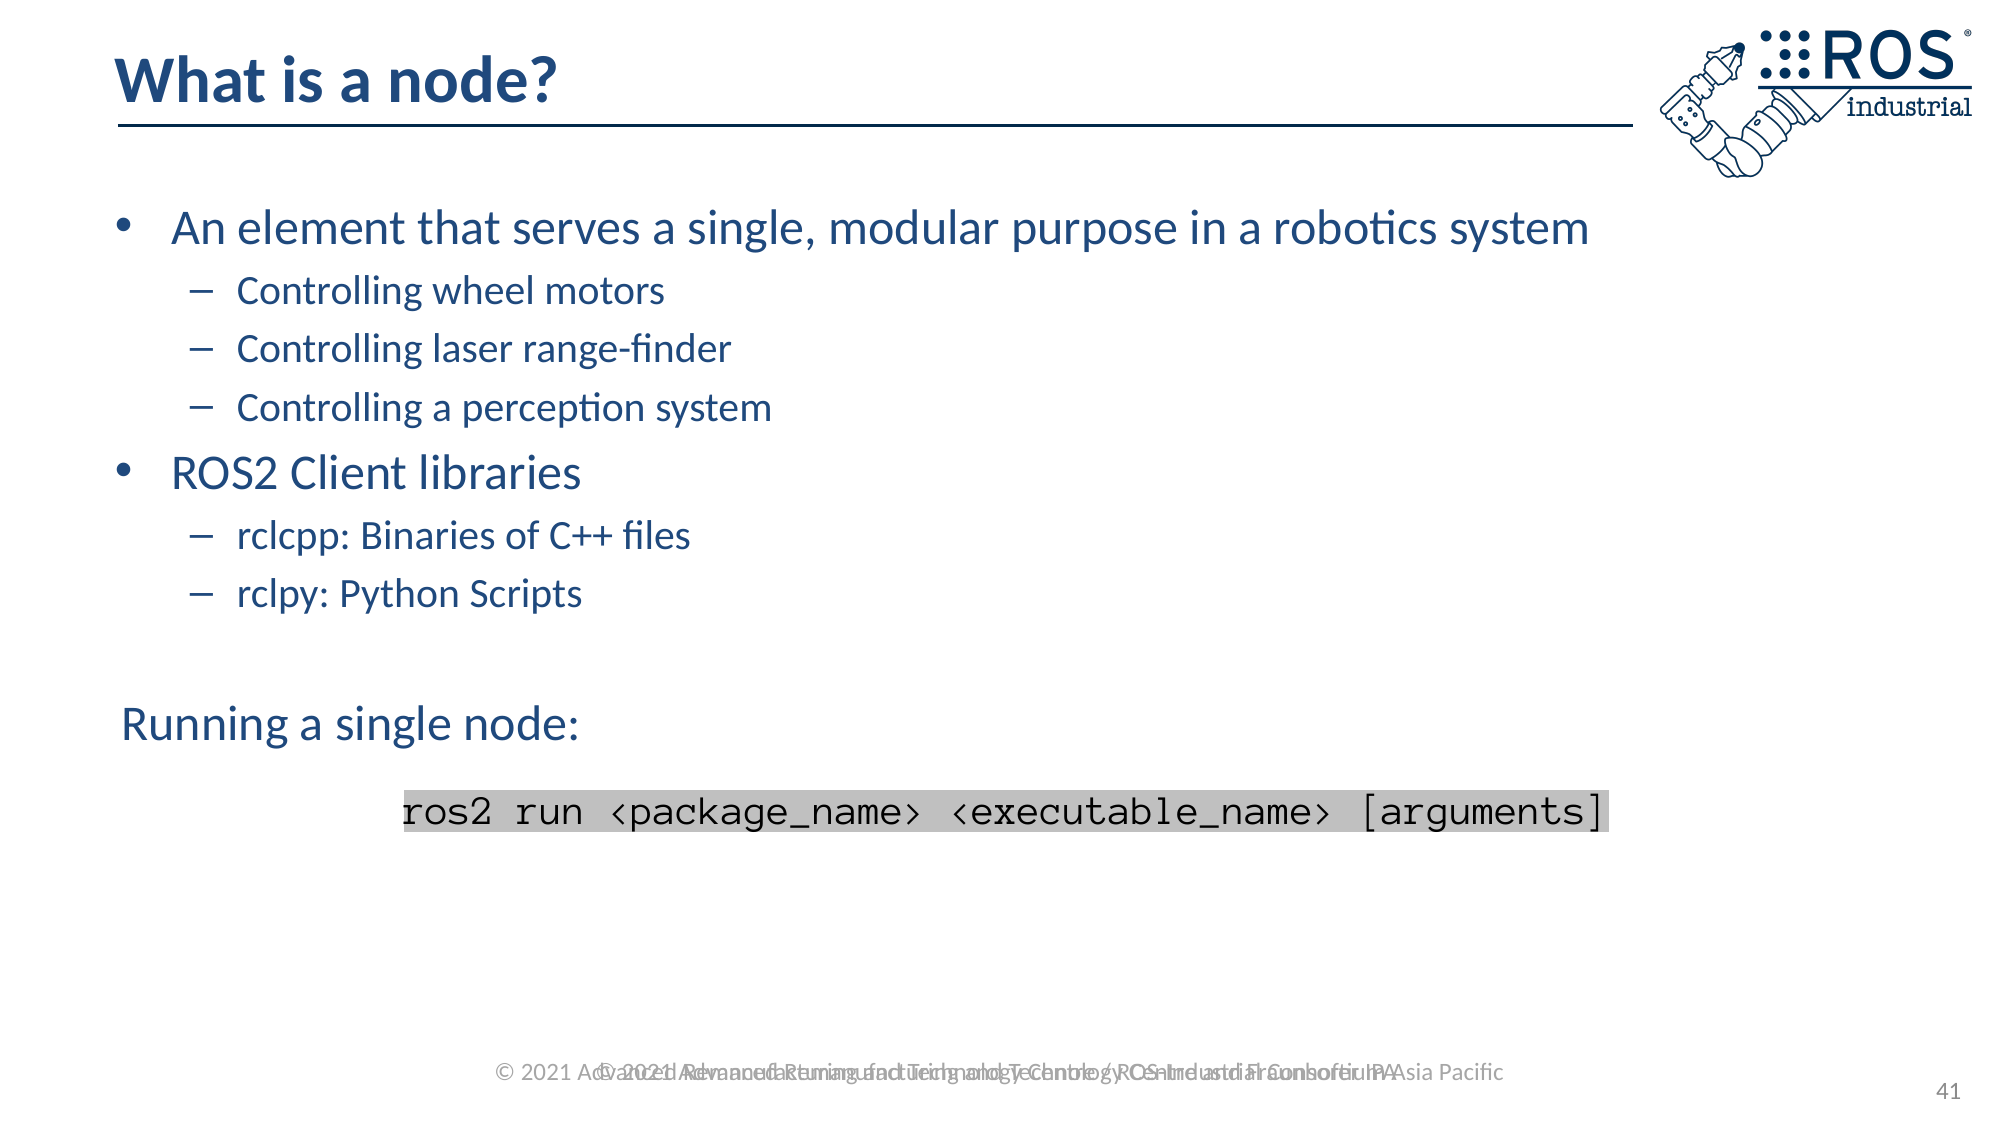

# What is a node?
An element that serves a single, modular purpose in a robotics system
Controlling wheel motors
Controlling laser range-finder
Controlling a perception system
ROS2 Client libraries
rclcpp: Binaries of C++ files
rclpy: Python Scripts
Running a single node:
ros2 run <package_name> <executable_name> [arguments]
© 2021 Advanced Remanufacturing and Technology Centre / ROS-Industrial Consortium Asia Pacific
41